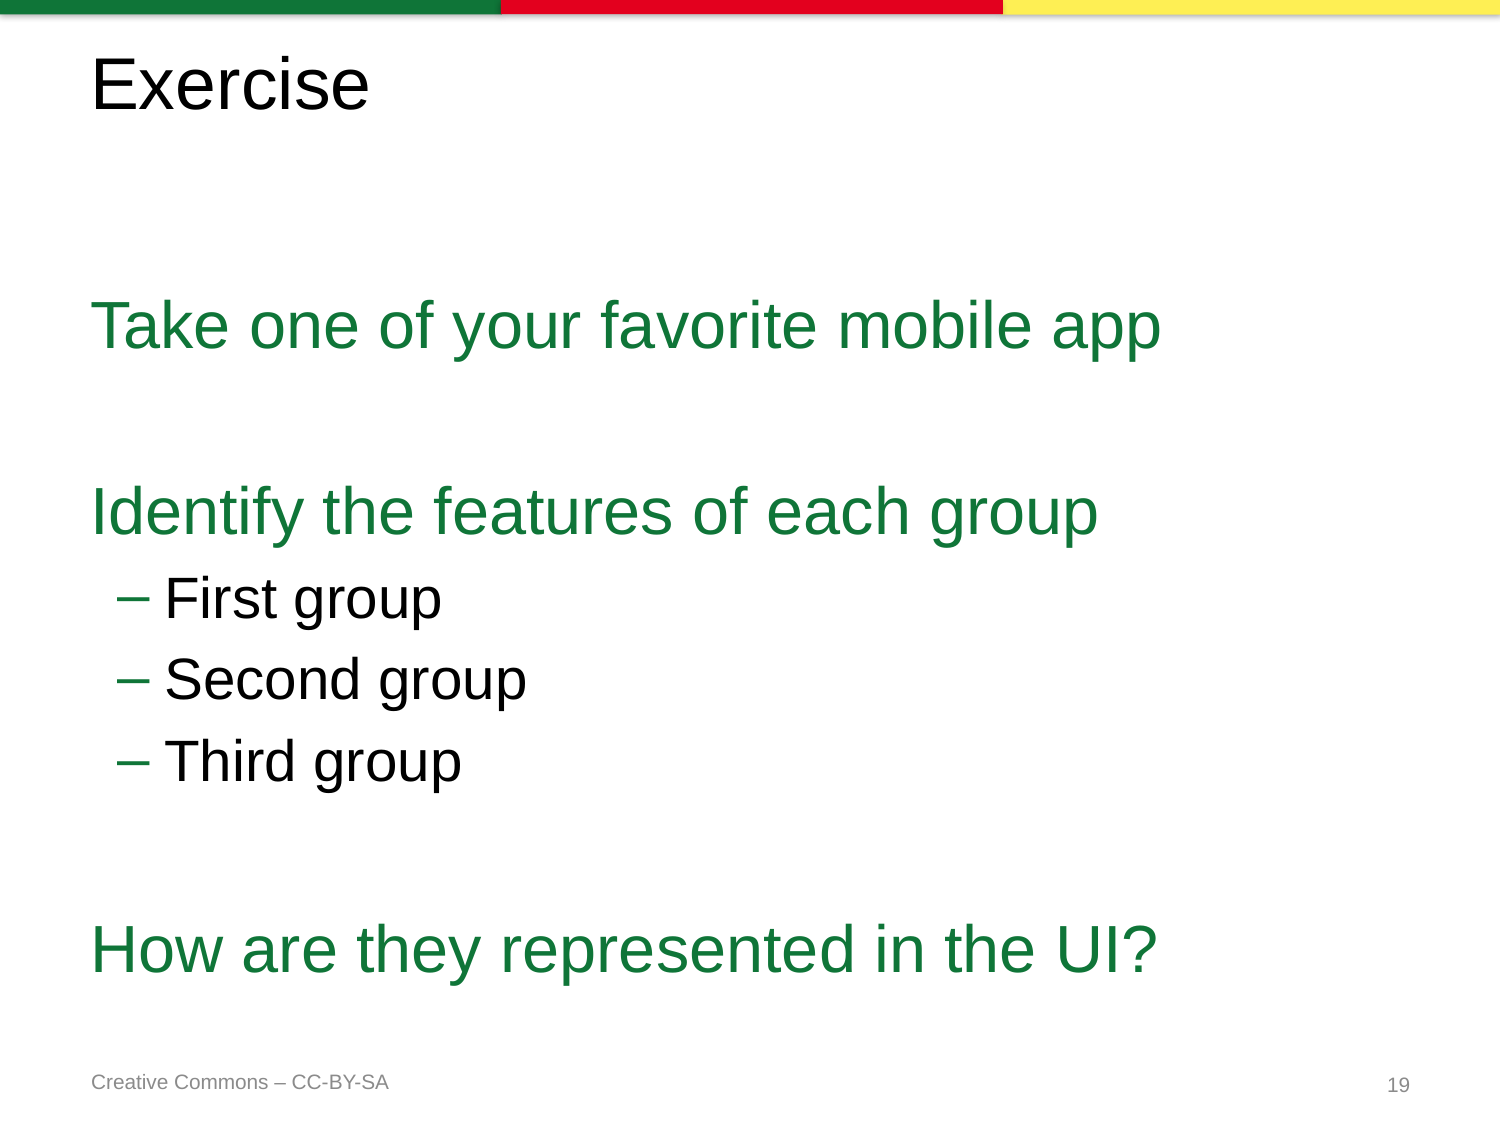

# Exercise
Take one of your favorite mobile app

Identify the features of each group
First group
Second group
Third group

How are they represented in the UI?
19